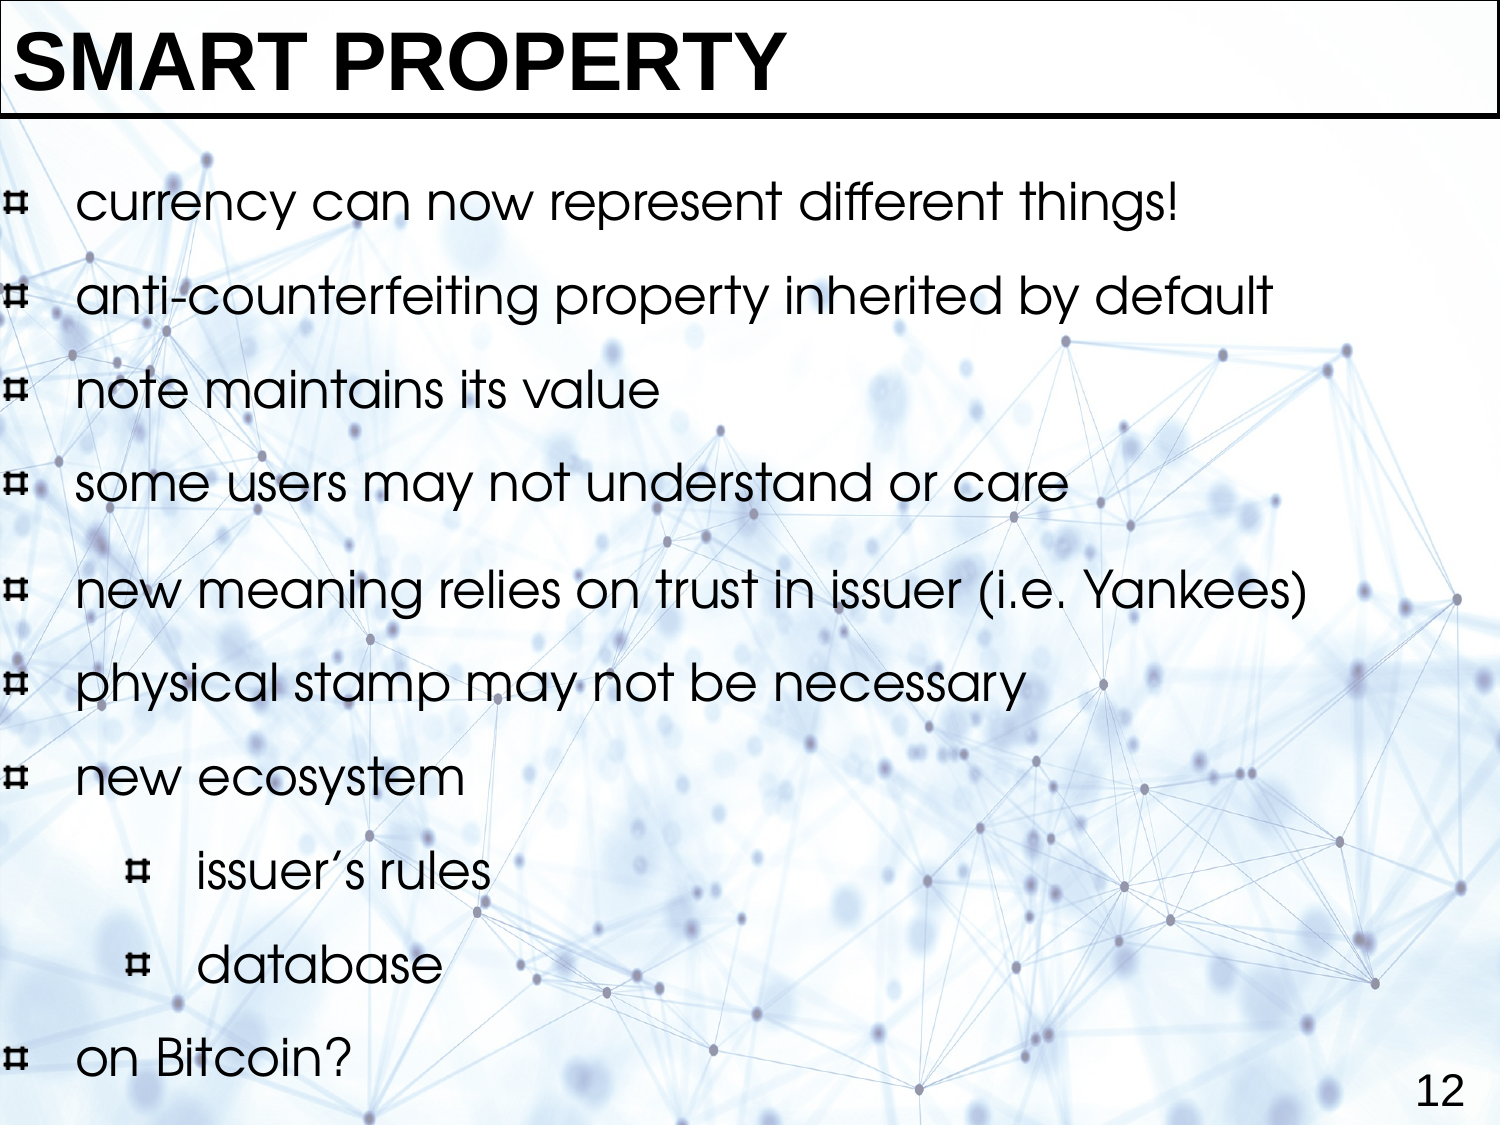

Smart property

currency can now represent different things!
anti-counterfeiting property inherited by default
note maintains its value
some users may not understand or care
new meaning relies on trust in issuer (i.e. Yankees)
physical stamp may not be necessary
new ecosystem
issuer’s rules
database
on Bitcoin?
12